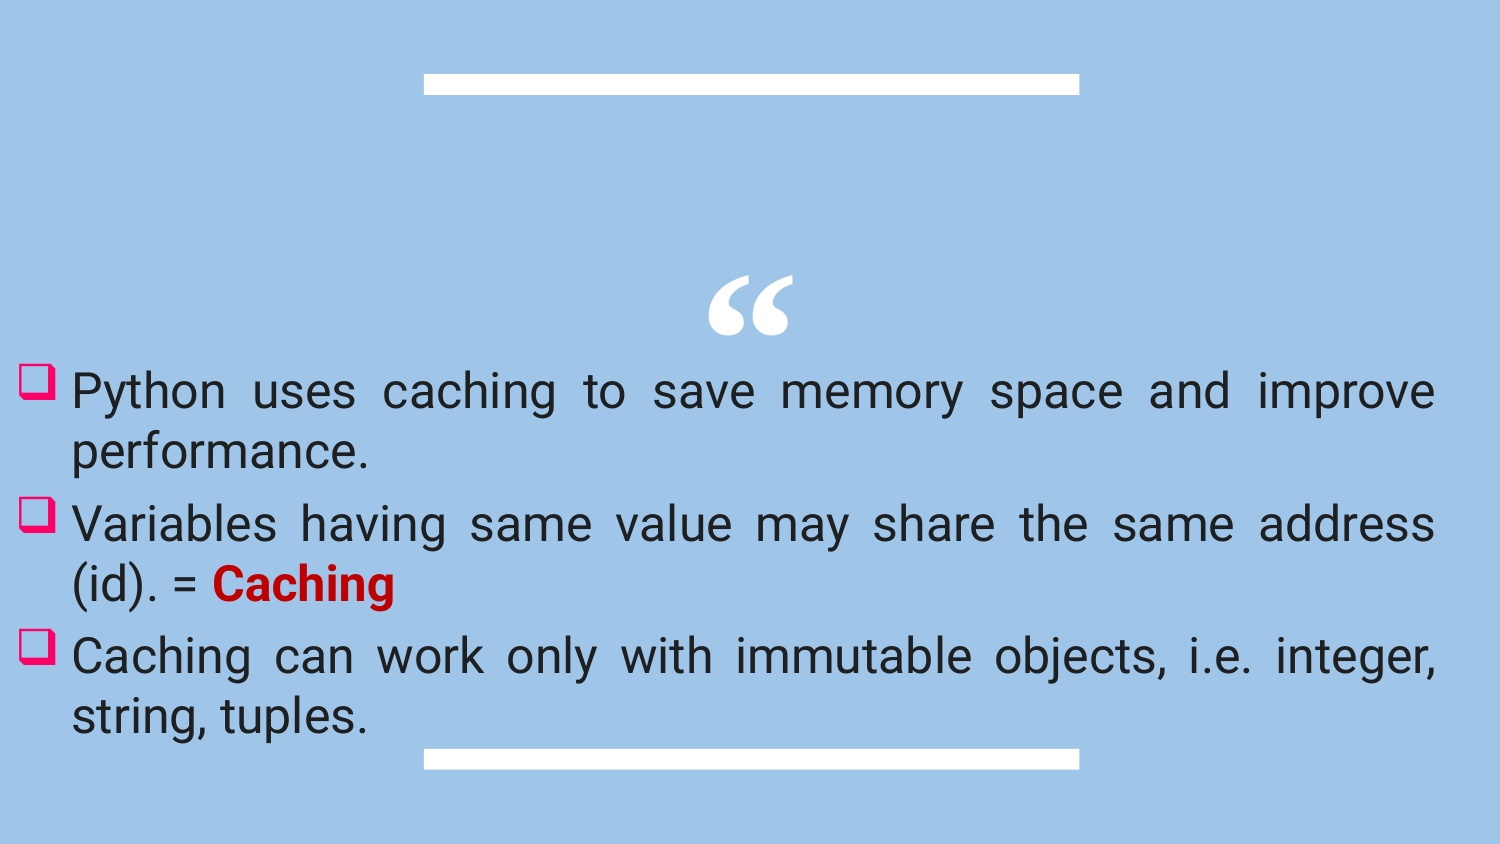

Python uses caching to save memory space and improve performance.
Variables having same value may share the same address (id). = Caching
Caching can work only with immutable objects, i.e. integer, string, tuples.
38